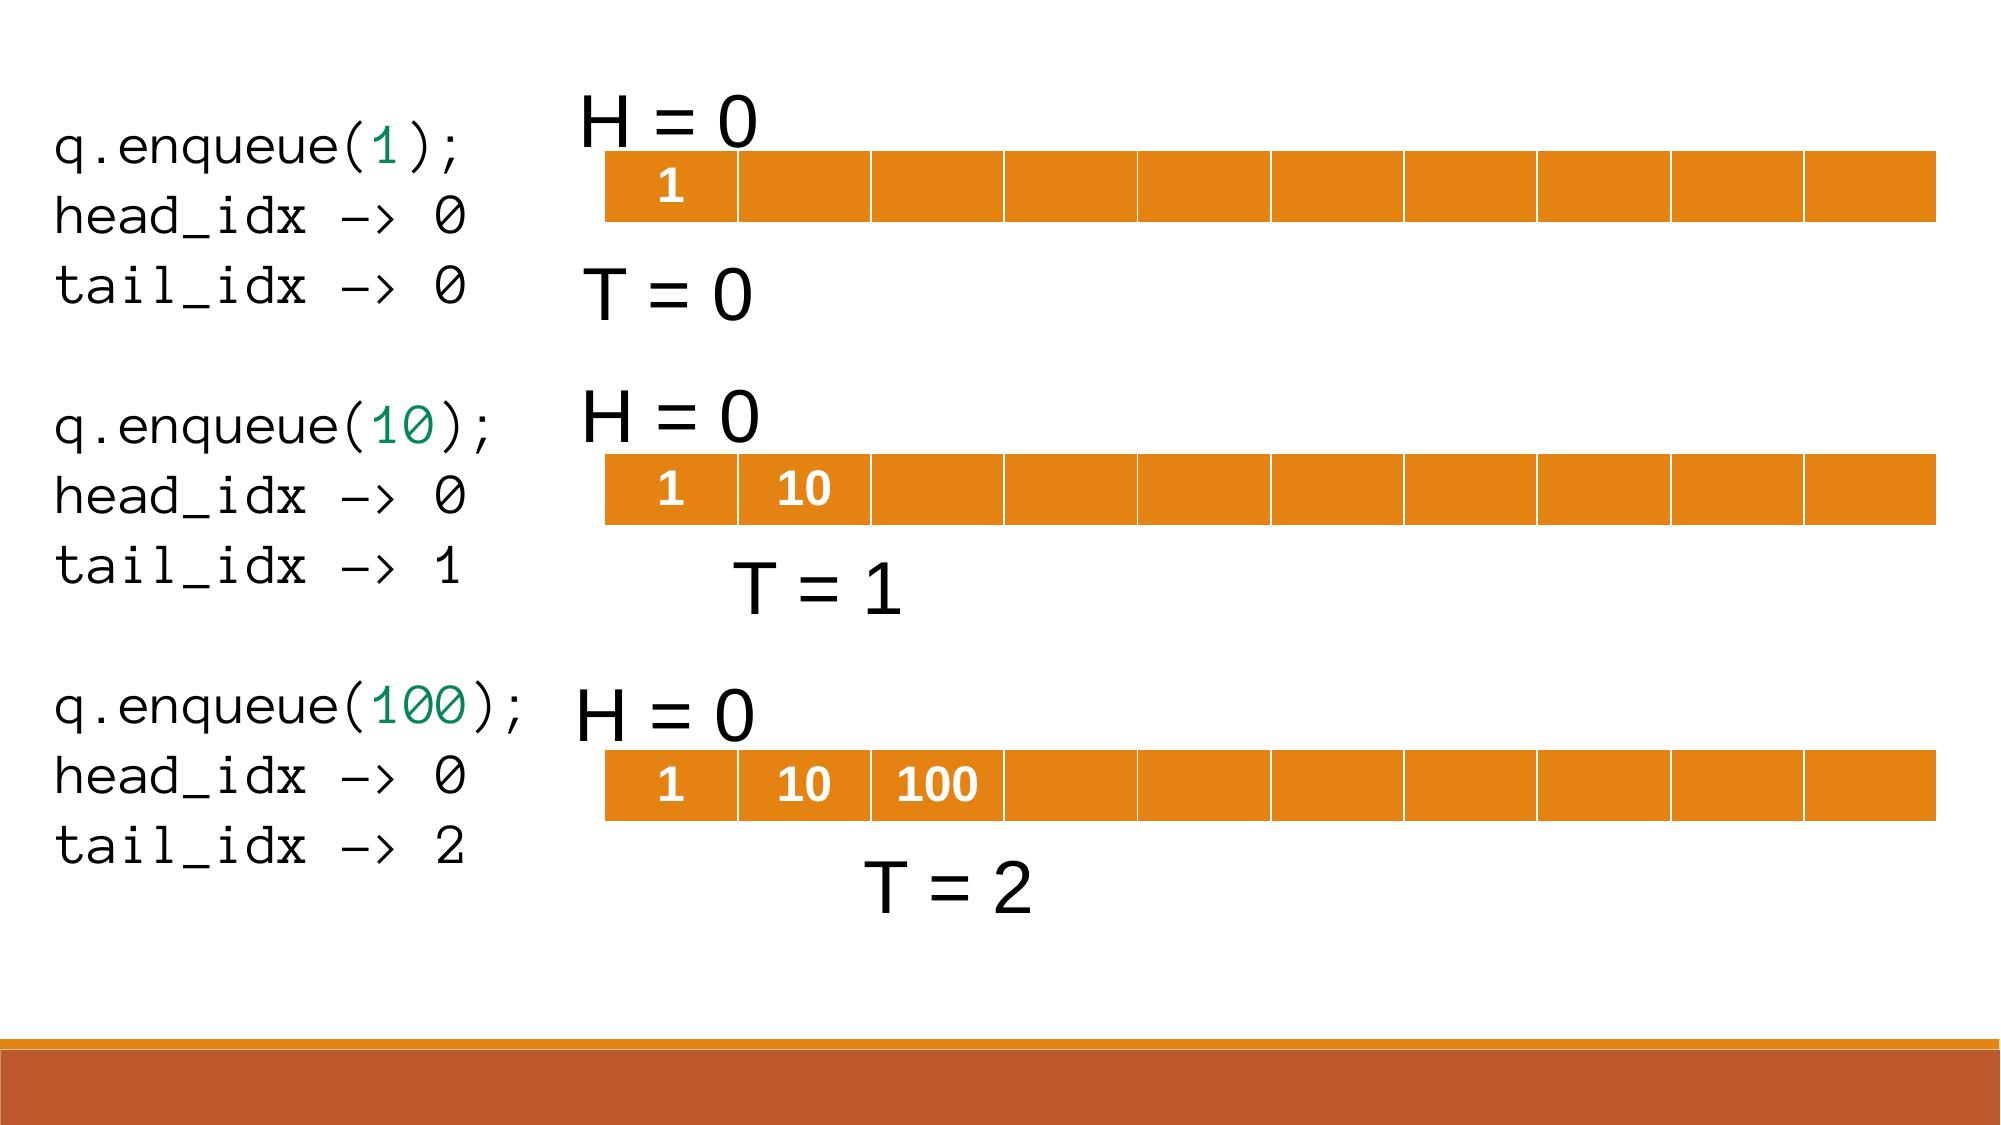

H = 0
q.enqueue(1);
head_idx -> 0
tail_idx -> 0

q.enqueue(10);
head_idx -> 0
tail_idx -> 1

q.enqueue(100);
head_idx -> 0
tail_idx -> 2

| 1 |  |  |  |  |  |  |  |  |  |
| --- | --- | --- | --- | --- | --- | --- | --- | --- | --- |
T = 0
H = 0
| 1 | 10 |  |  |  |  |  |  |  |  |
| --- | --- | --- | --- | --- | --- | --- | --- | --- | --- |
T = 1
H = 0
| 1 | 10 | 100 |  |  |  |  |  |  |  |
| --- | --- | --- | --- | --- | --- | --- | --- | --- | --- |
T = 2